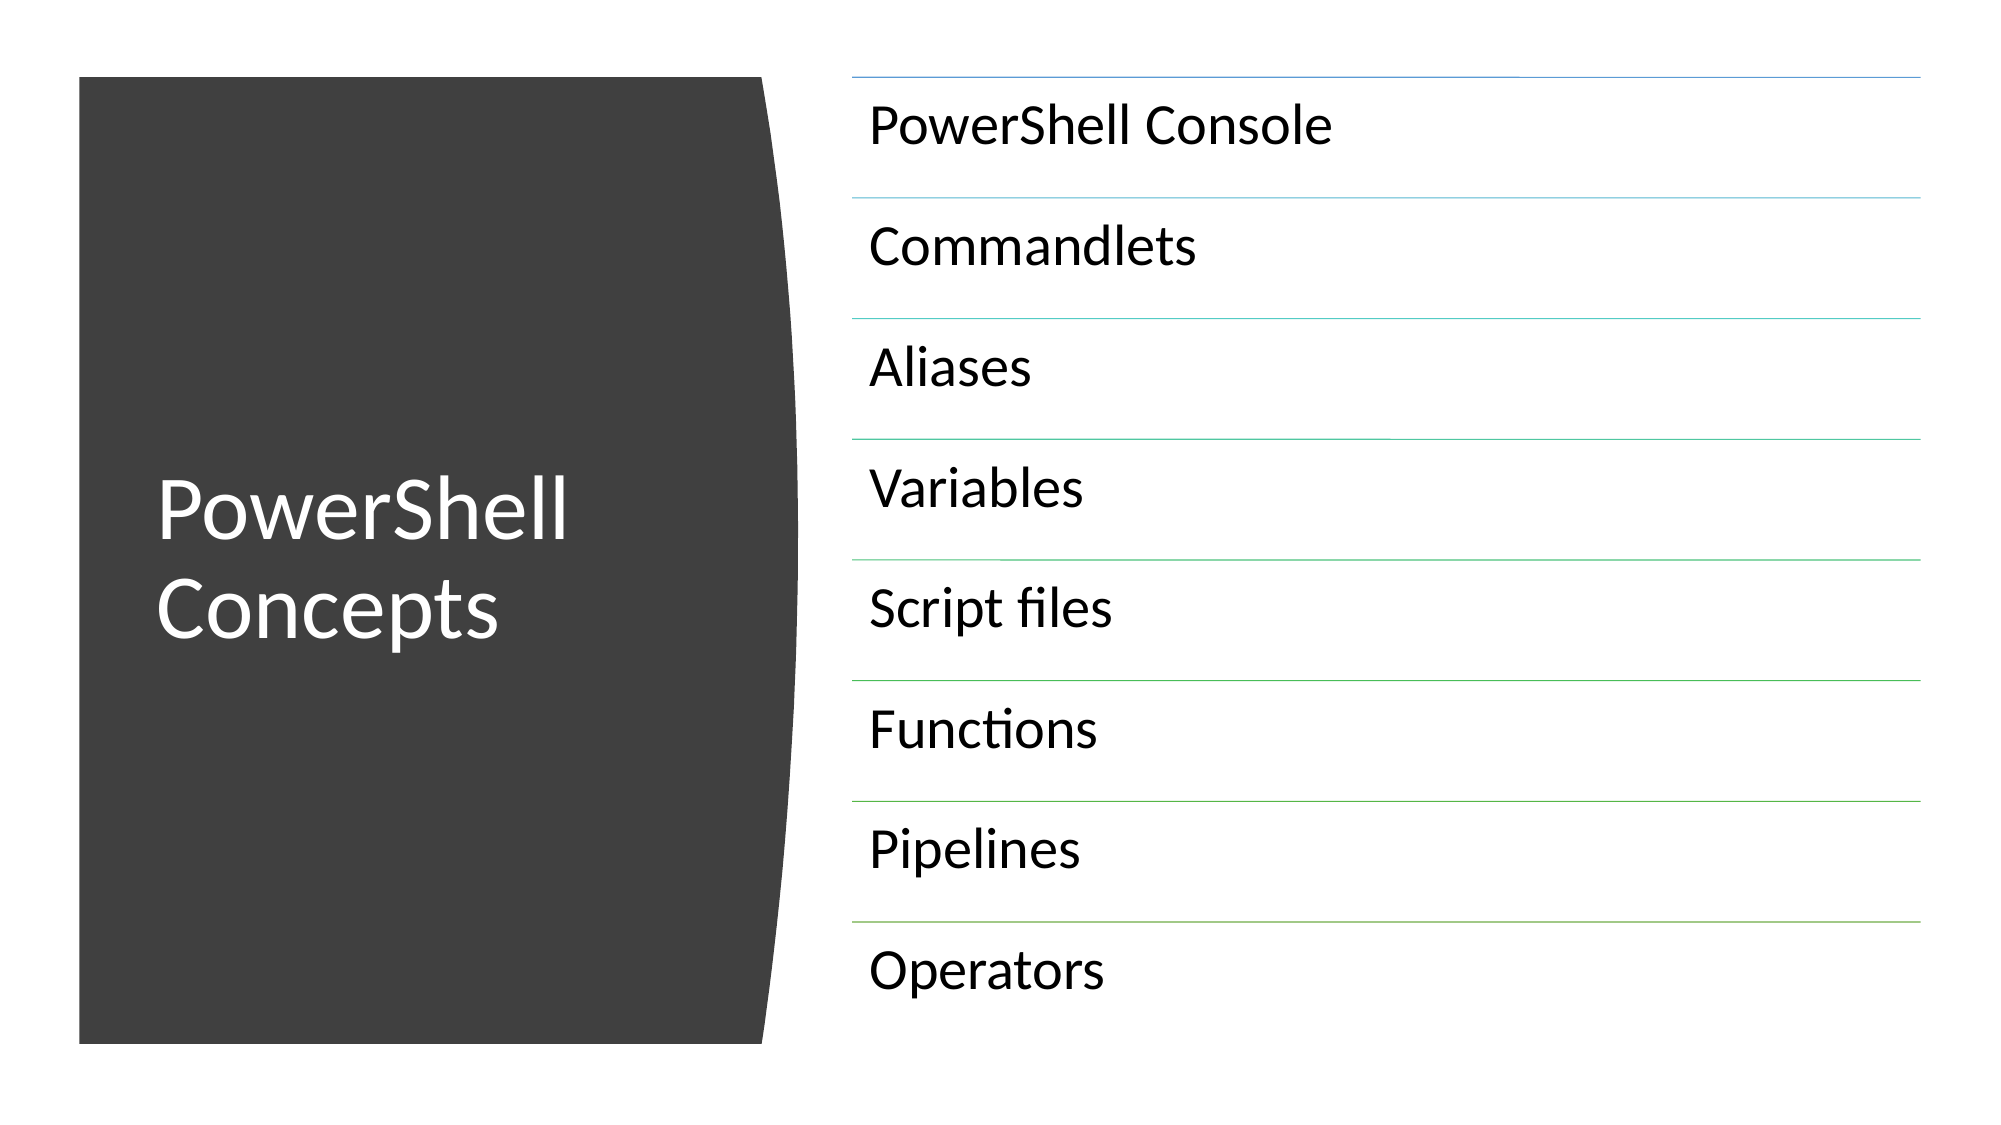

PowerShell Console
Commandlets
Aliases
Variables
Script files
Functions
Pipelines
Operators

# PowerShell Concepts